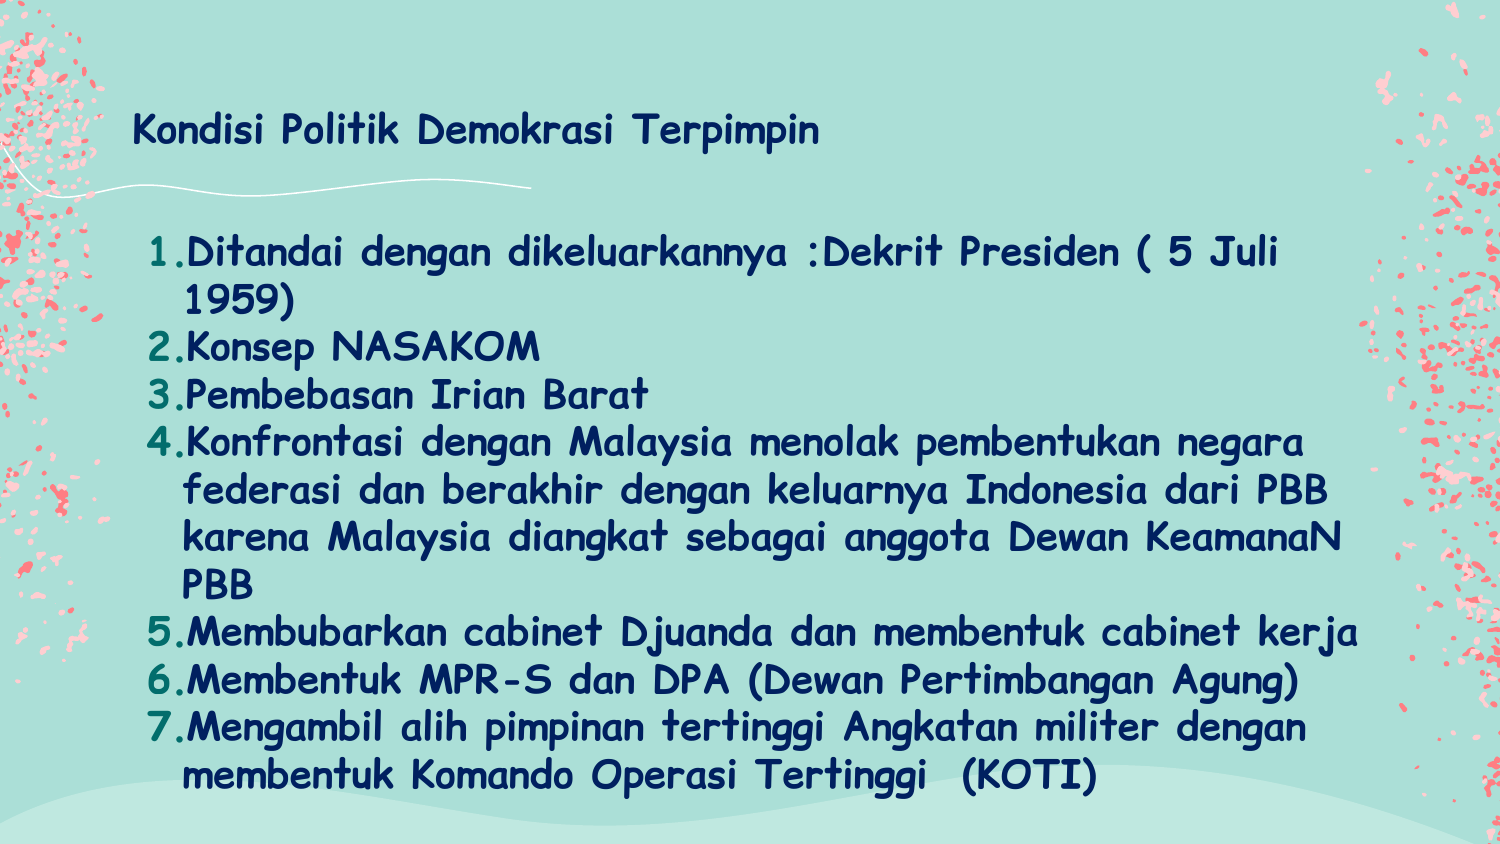

# Kondisi Politik Demokrasi Terpimpin
Ditandai dengan dikeluarkannya :Dekrit Presiden ( 5 Juli 1959)
Konsep NASAKOM
Pembebasan Irian Barat
Konfrontasi dengan Malaysia menolak pembentukan negara federasi dan berakhir dengan keluarnya Indonesia dari PBB karena Malaysia diangkat sebagai anggota Dewan KeamanaN PBB
Membubarkan cabinet Djuanda dan membentuk cabinet kerja
Membentuk MPR-S dan DPA (Dewan Pertimbangan Agung)
Mengambil alih pimpinan tertinggi Angkatan militer dengan membentuk Komando Operasi Tertinggi  (KOTI)